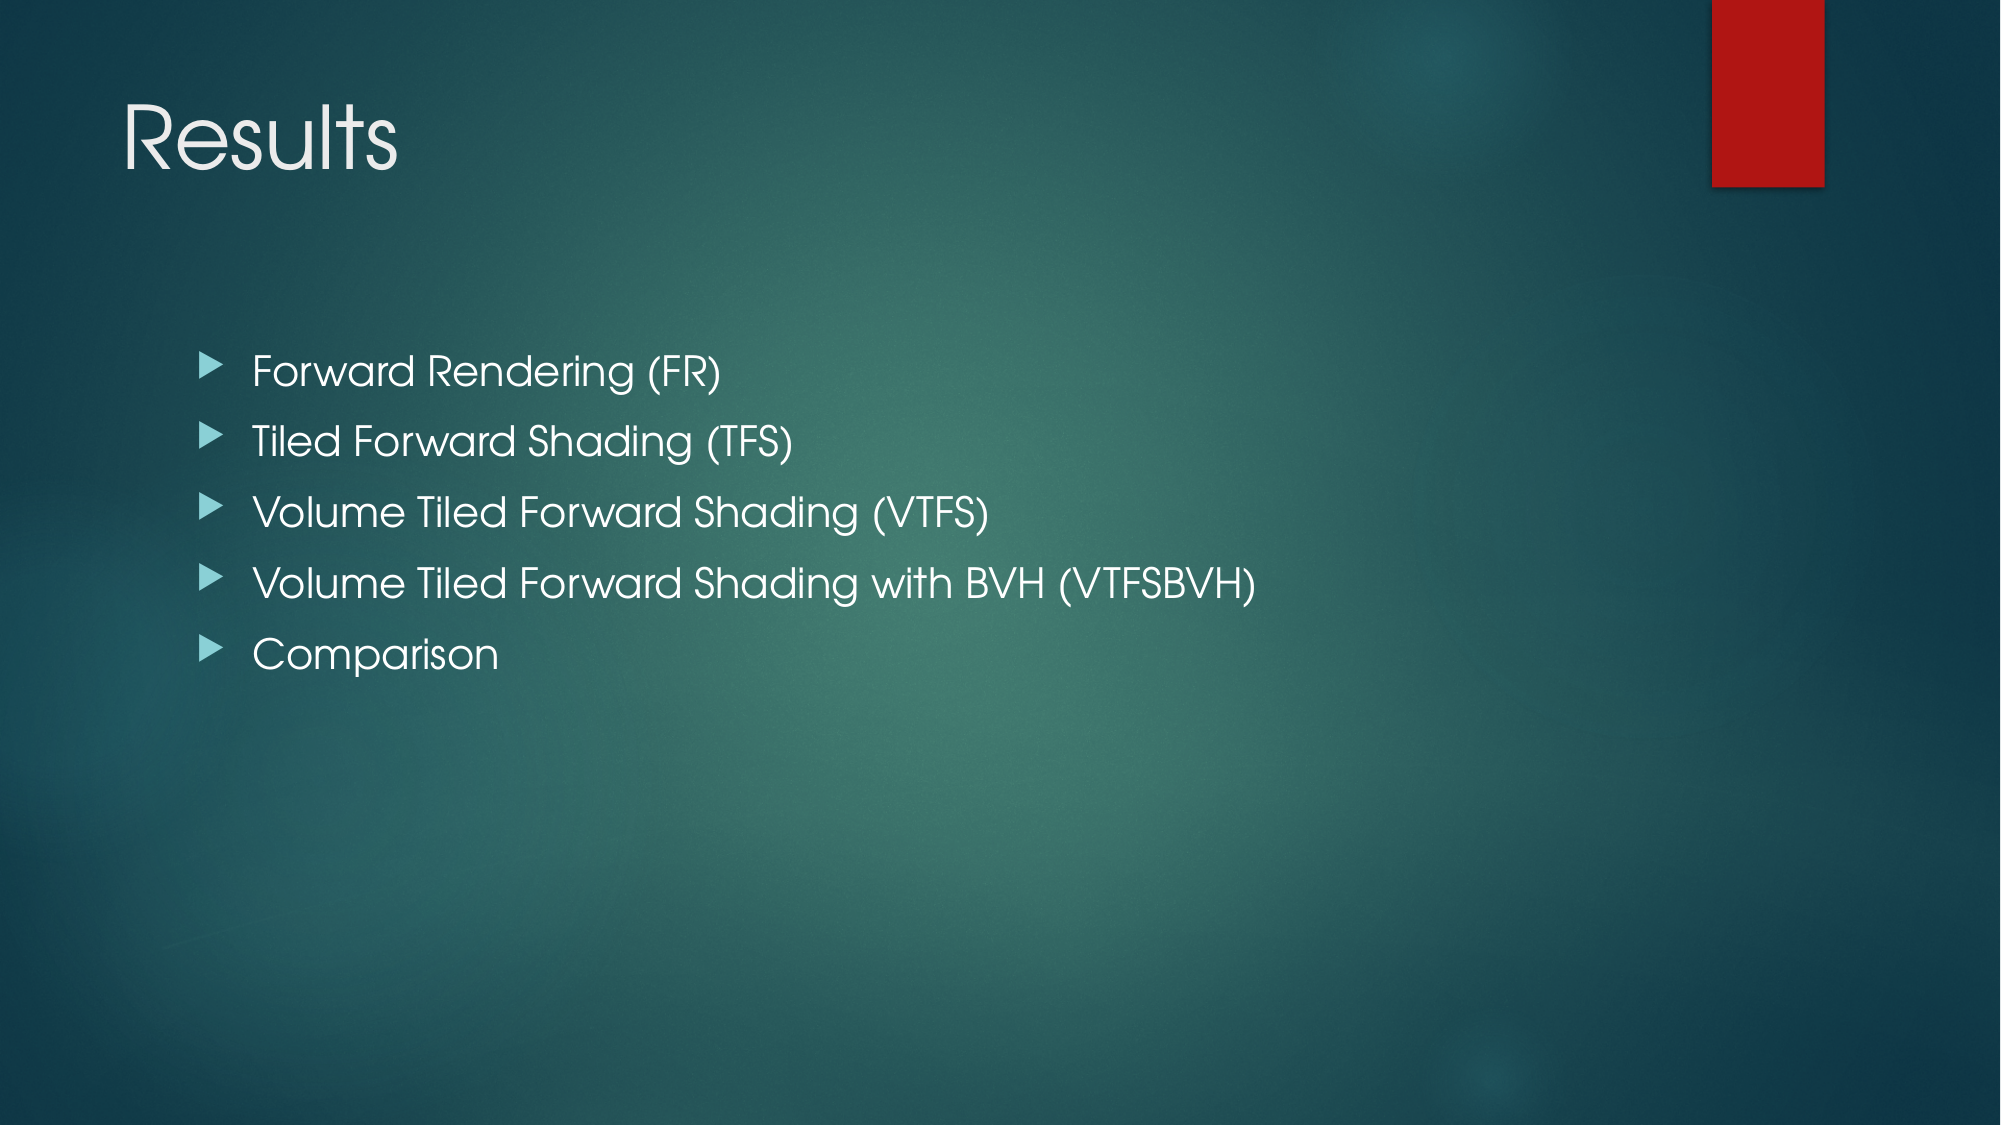

# Results
Forward Rendering (FR)
Tiled Forward Shading (TFS)
Volume Tiled Forward Shading (VTFS)
Volume Tiled Forward Shading with BVH (VTFSBVH)
Comparison